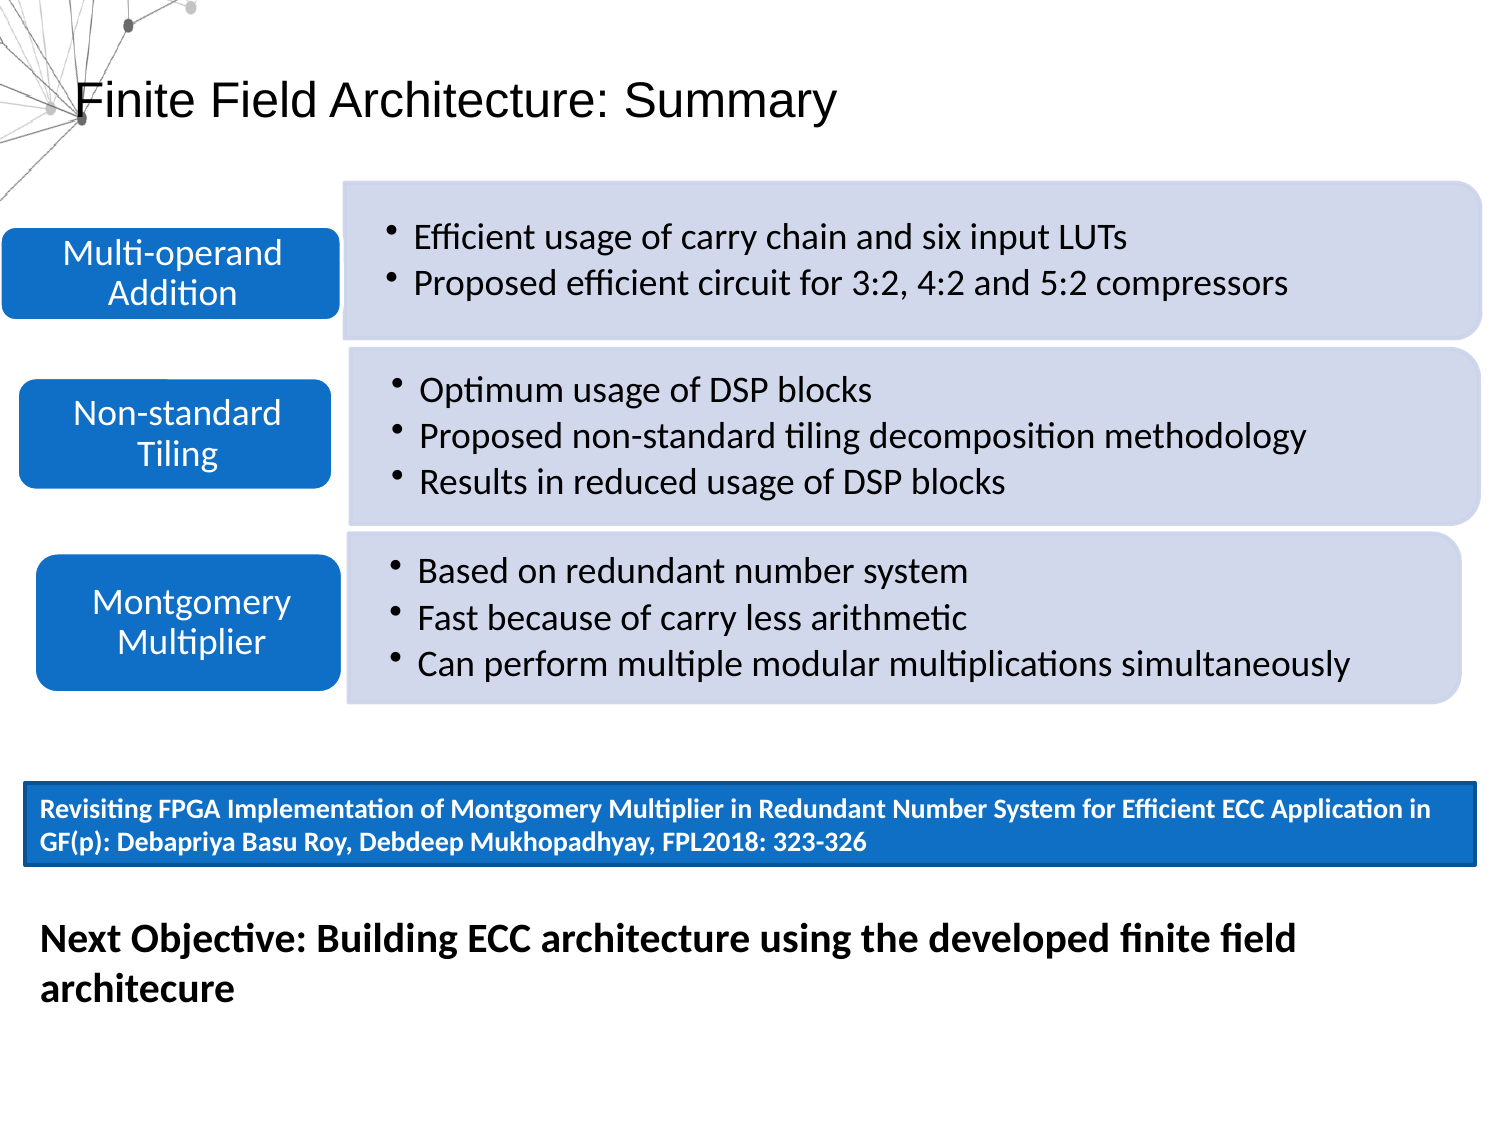

# Finite Field Architecture: Summary
Efficient usage of carry chain and six input LUTs
Proposed efficient circuit for 3:2, 4:2 and 5:2 compressors
Multi-operand Addition
Optimum usage of DSP blocks
Proposed non-standard tiling decomposition methodology
Results in reduced usage of DSP blocks
Non-standard Tiling
Based on redundant number system
Fast because of carry less arithmetic
Can perform multiple modular multiplications simultaneously
Montgomery Multiplier
Revisiting FPGA Implementation of Montgomery Multiplier in Redundant Number System for Efficient ECC Application in GF(p): Debapriya Basu Roy, Debdeep Mukhopadhyay, FPL2018: 323-326
Next Objective: Building ECC architecture using the developed finite field architecure